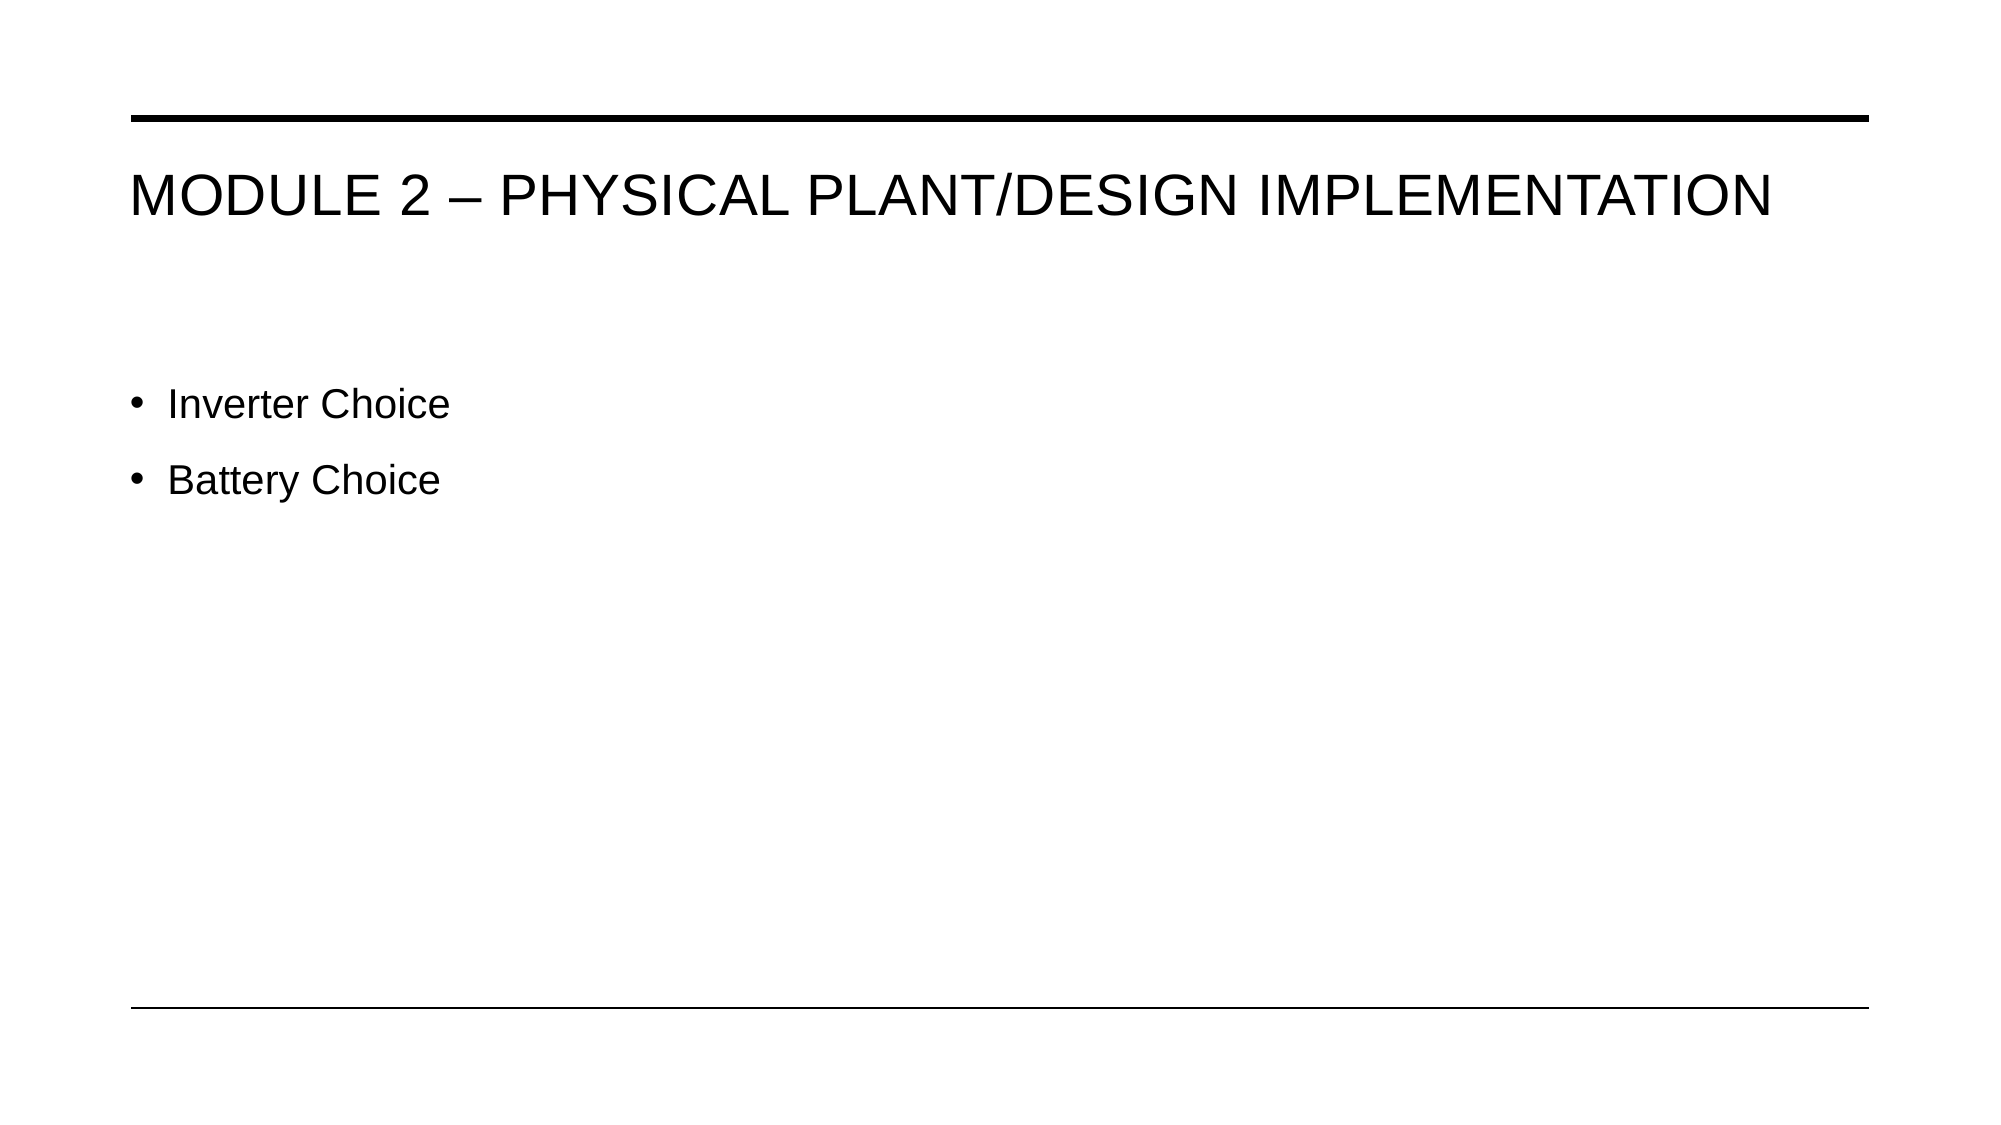

# Module 2 – Physical Plant/Design Implementation
Inverter Choice
Battery Choice